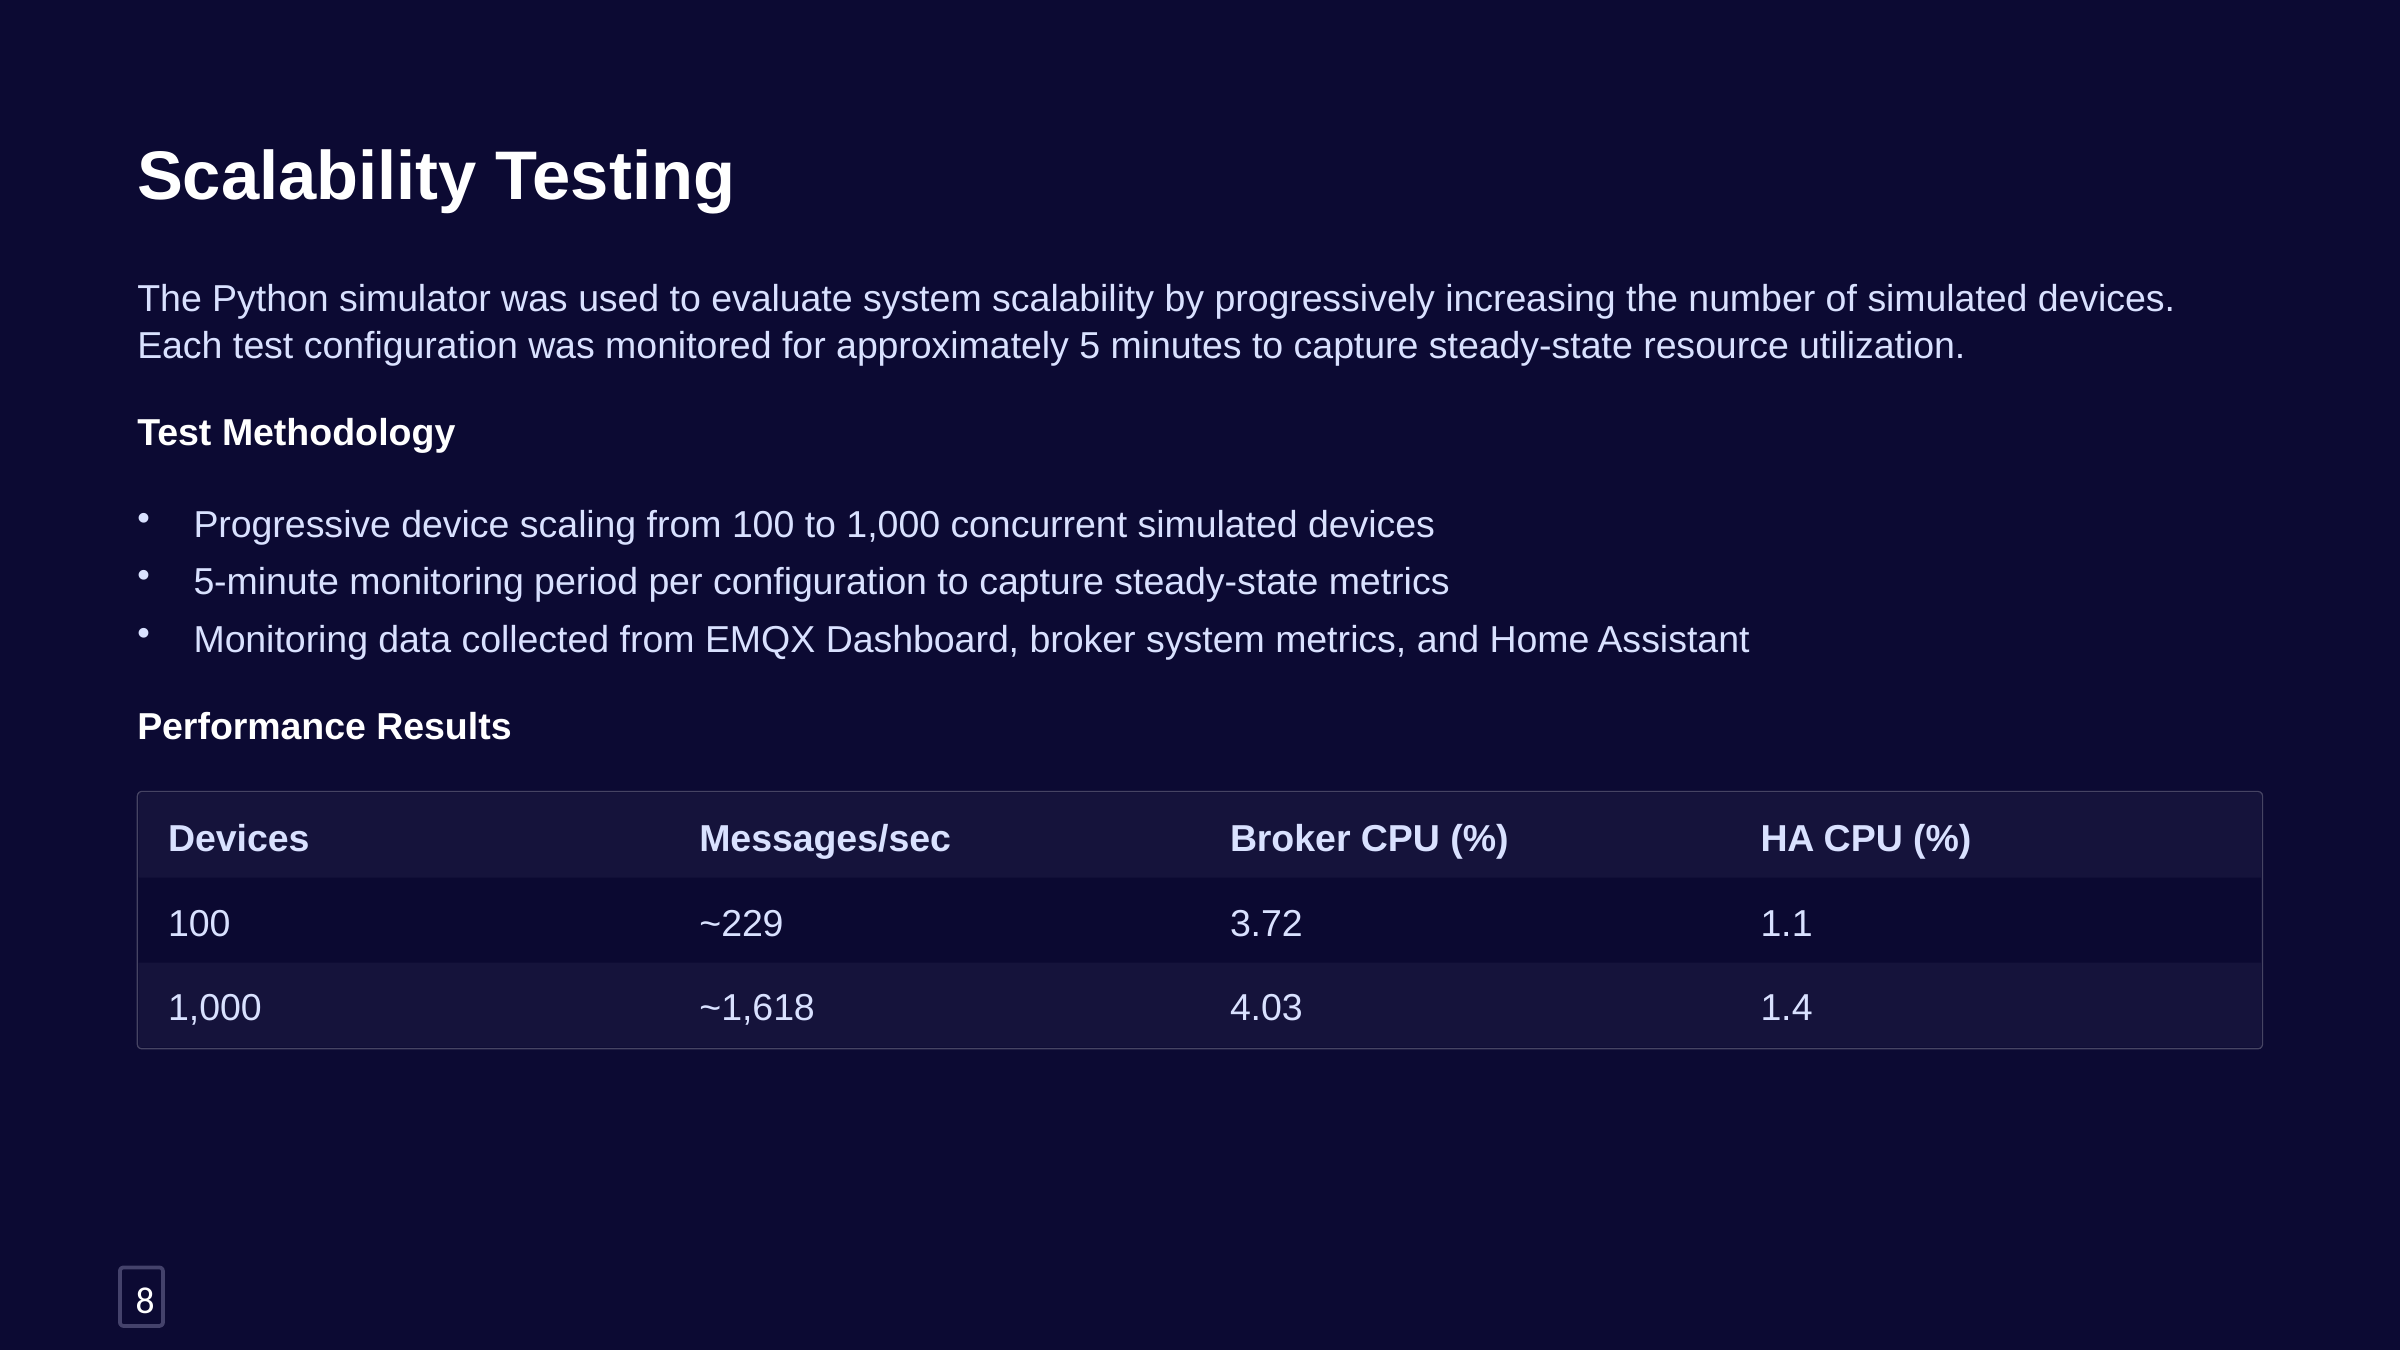

Scalability Testing
The Python simulator was used to evaluate system scalability by progressively increasing the number of simulated devices. Each test configuration was monitored for approximately 5 minutes to capture steady-state resource utilization.
Test Methodology
Progressive device scaling from 100 to 1,000 concurrent simulated devices
5-minute monitoring period per configuration to capture steady-state metrics
Monitoring data collected from EMQX Dashboard, broker system metrics, and Home Assistant
Performance Results

Devices
Messages/sec
Broker CPU (%)
HA CPU (%)

100
~229
3.72
1.1

1,000
~1,618
4.03
1.4

8